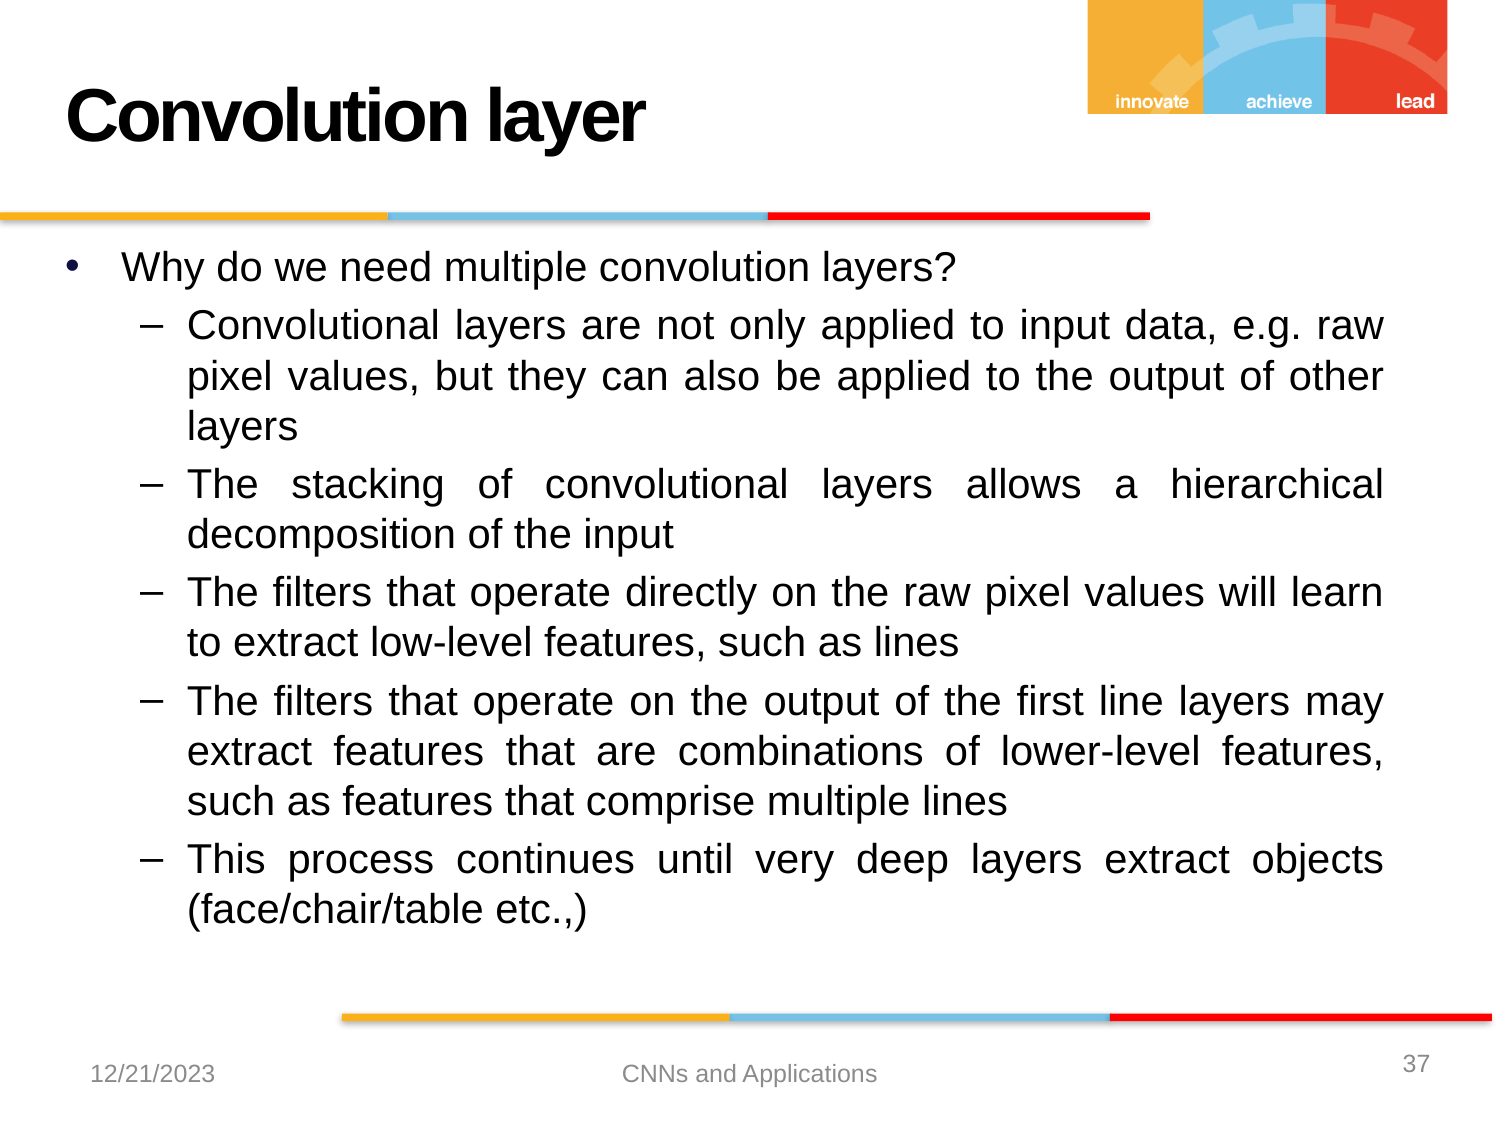

Convolution layer
Why do we need multiple convolution layers?
Convolutional layers are not only applied to input data, e.g. raw pixel values, but they can also be applied to the output of other layers
The stacking of convolutional layers allows a hierarchical decomposition of the input
The filters that operate directly on the raw pixel values will learn to extract low-level features, such as lines
The filters that operate on the output of the first line layers may extract features that are combinations of lower-level features, such as features that comprise multiple lines
This process continues until very deep layers extract objects (face/chair/table etc.,)
37
12/21/2023
CNNs and Applications